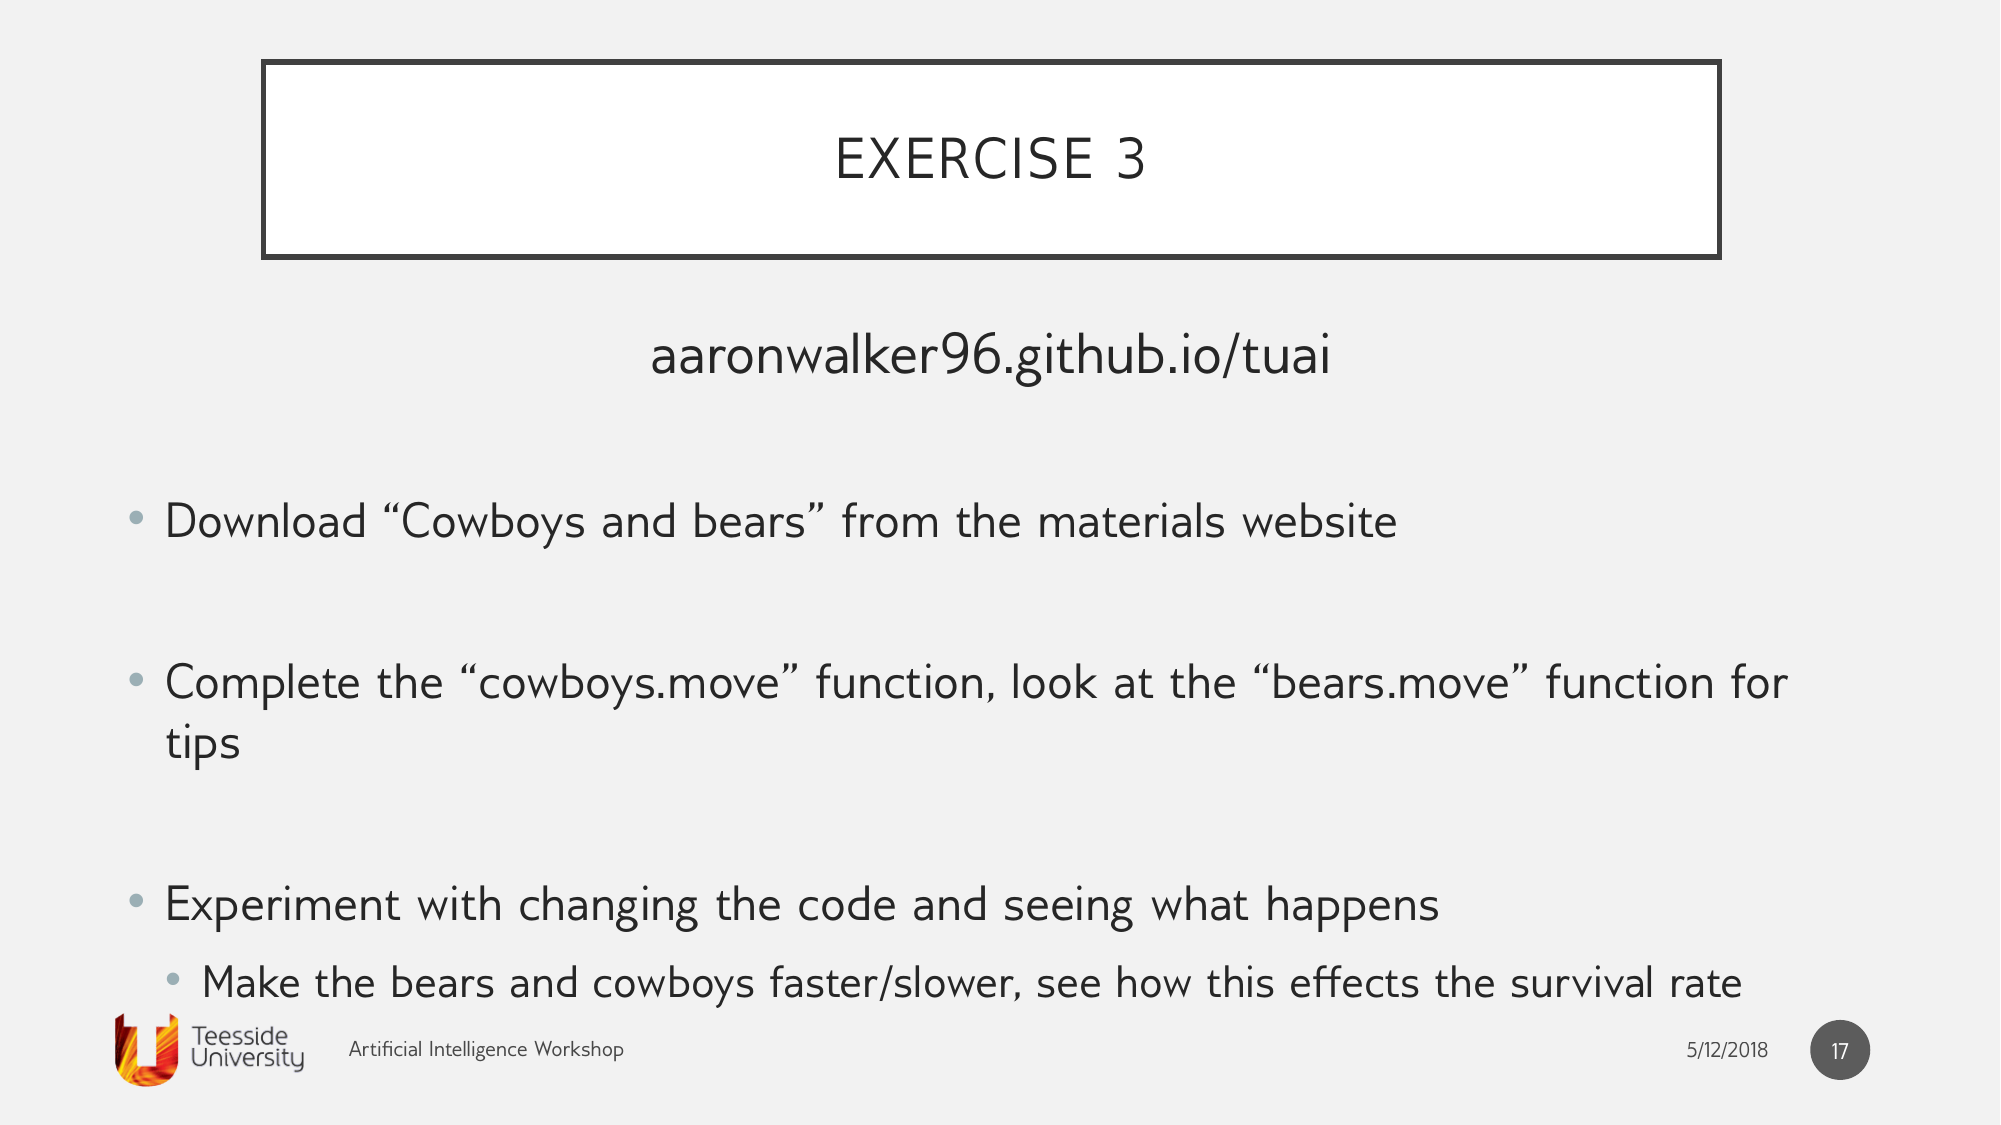

# Exercise 3
aaronwalker96.github.io/tuai

Download “Cowboys and bears” from the materials website

Complete the “cowboys.move” function, look at the “bears.move” function for tips

Experiment with changing the code and seeing what happens
Make the bears and cowboys faster/slower, see how this effects the survival rate

Artificial Intelligence Workshop
17
5/12/2018